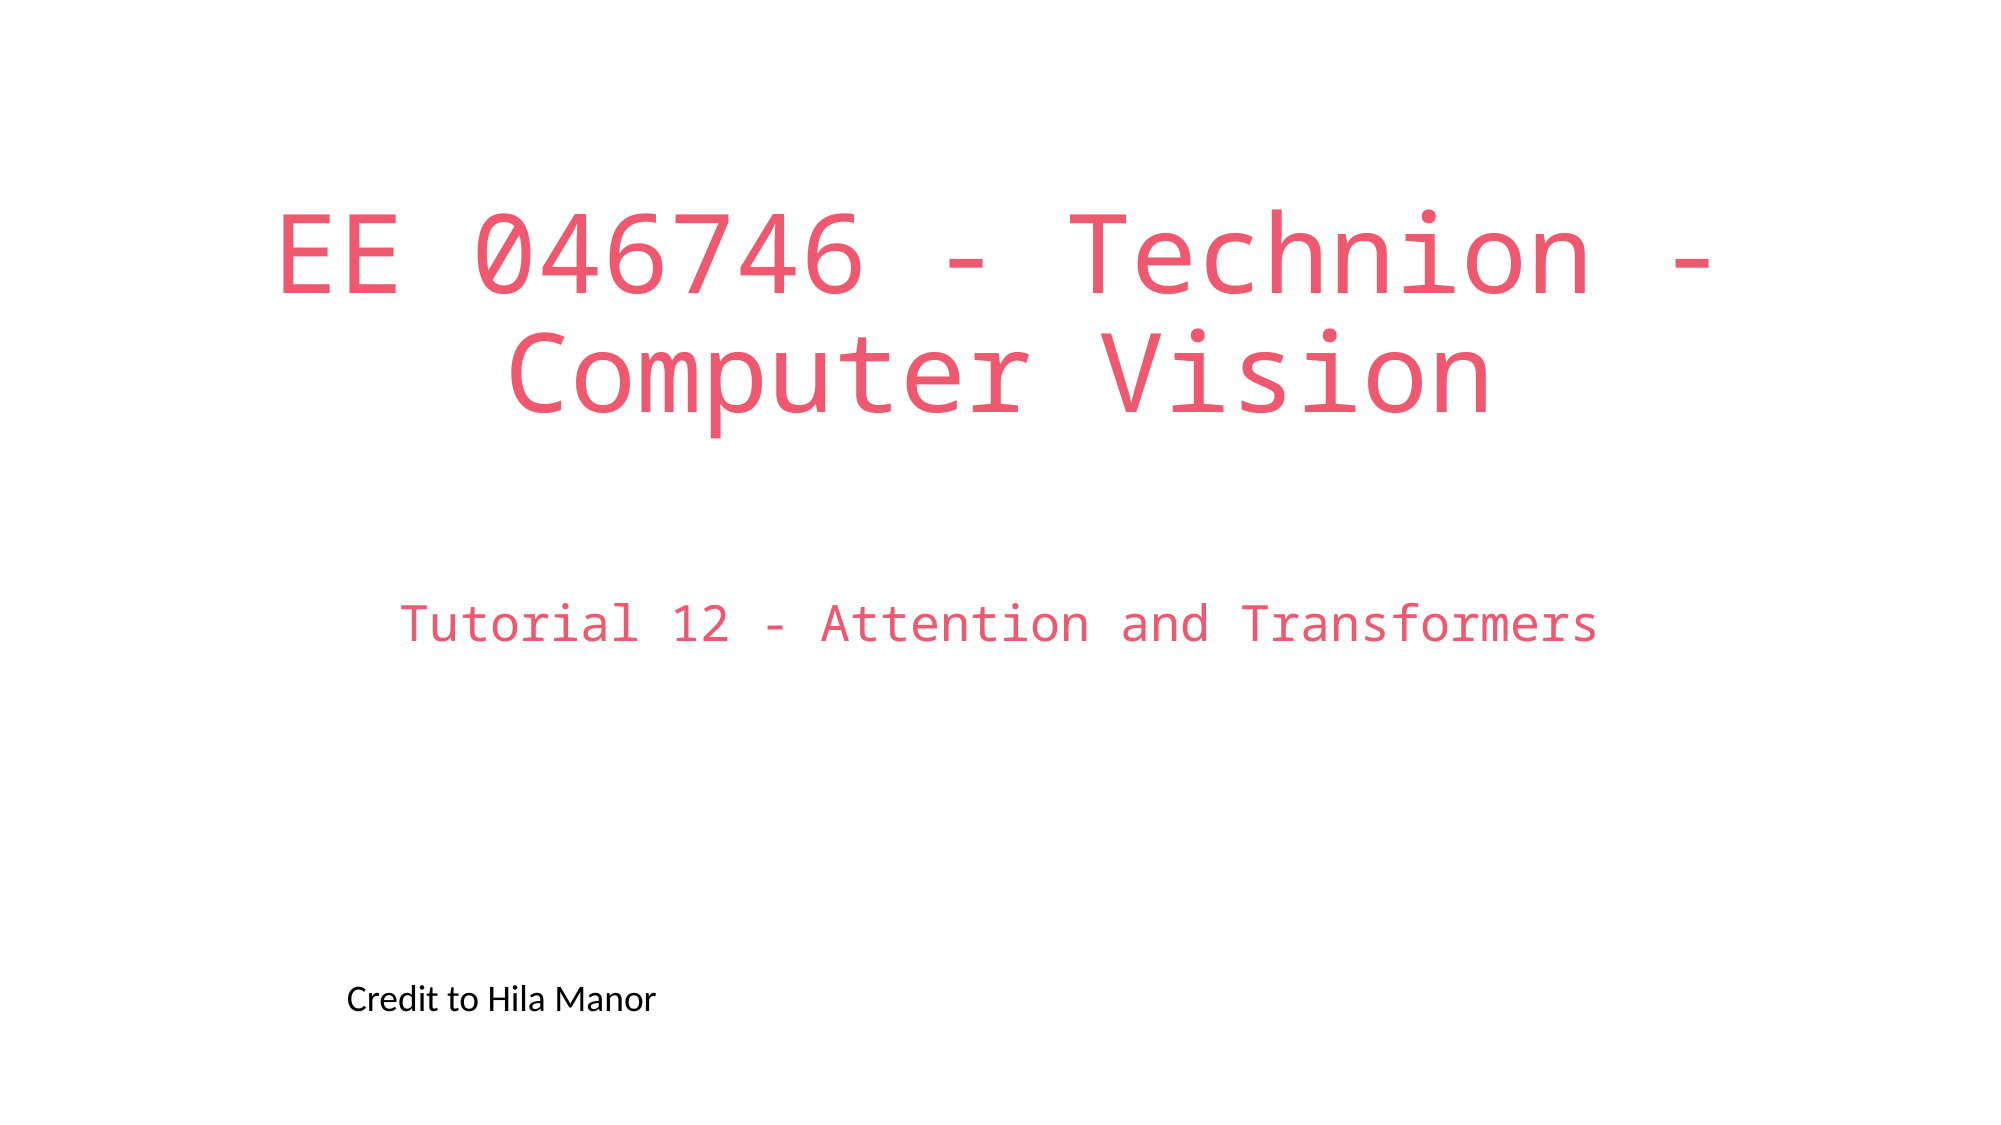

# EE 046746 - Technion - Computer Vision
Tutorial 12 - Attention and Transformers

Credit to Hila Manor